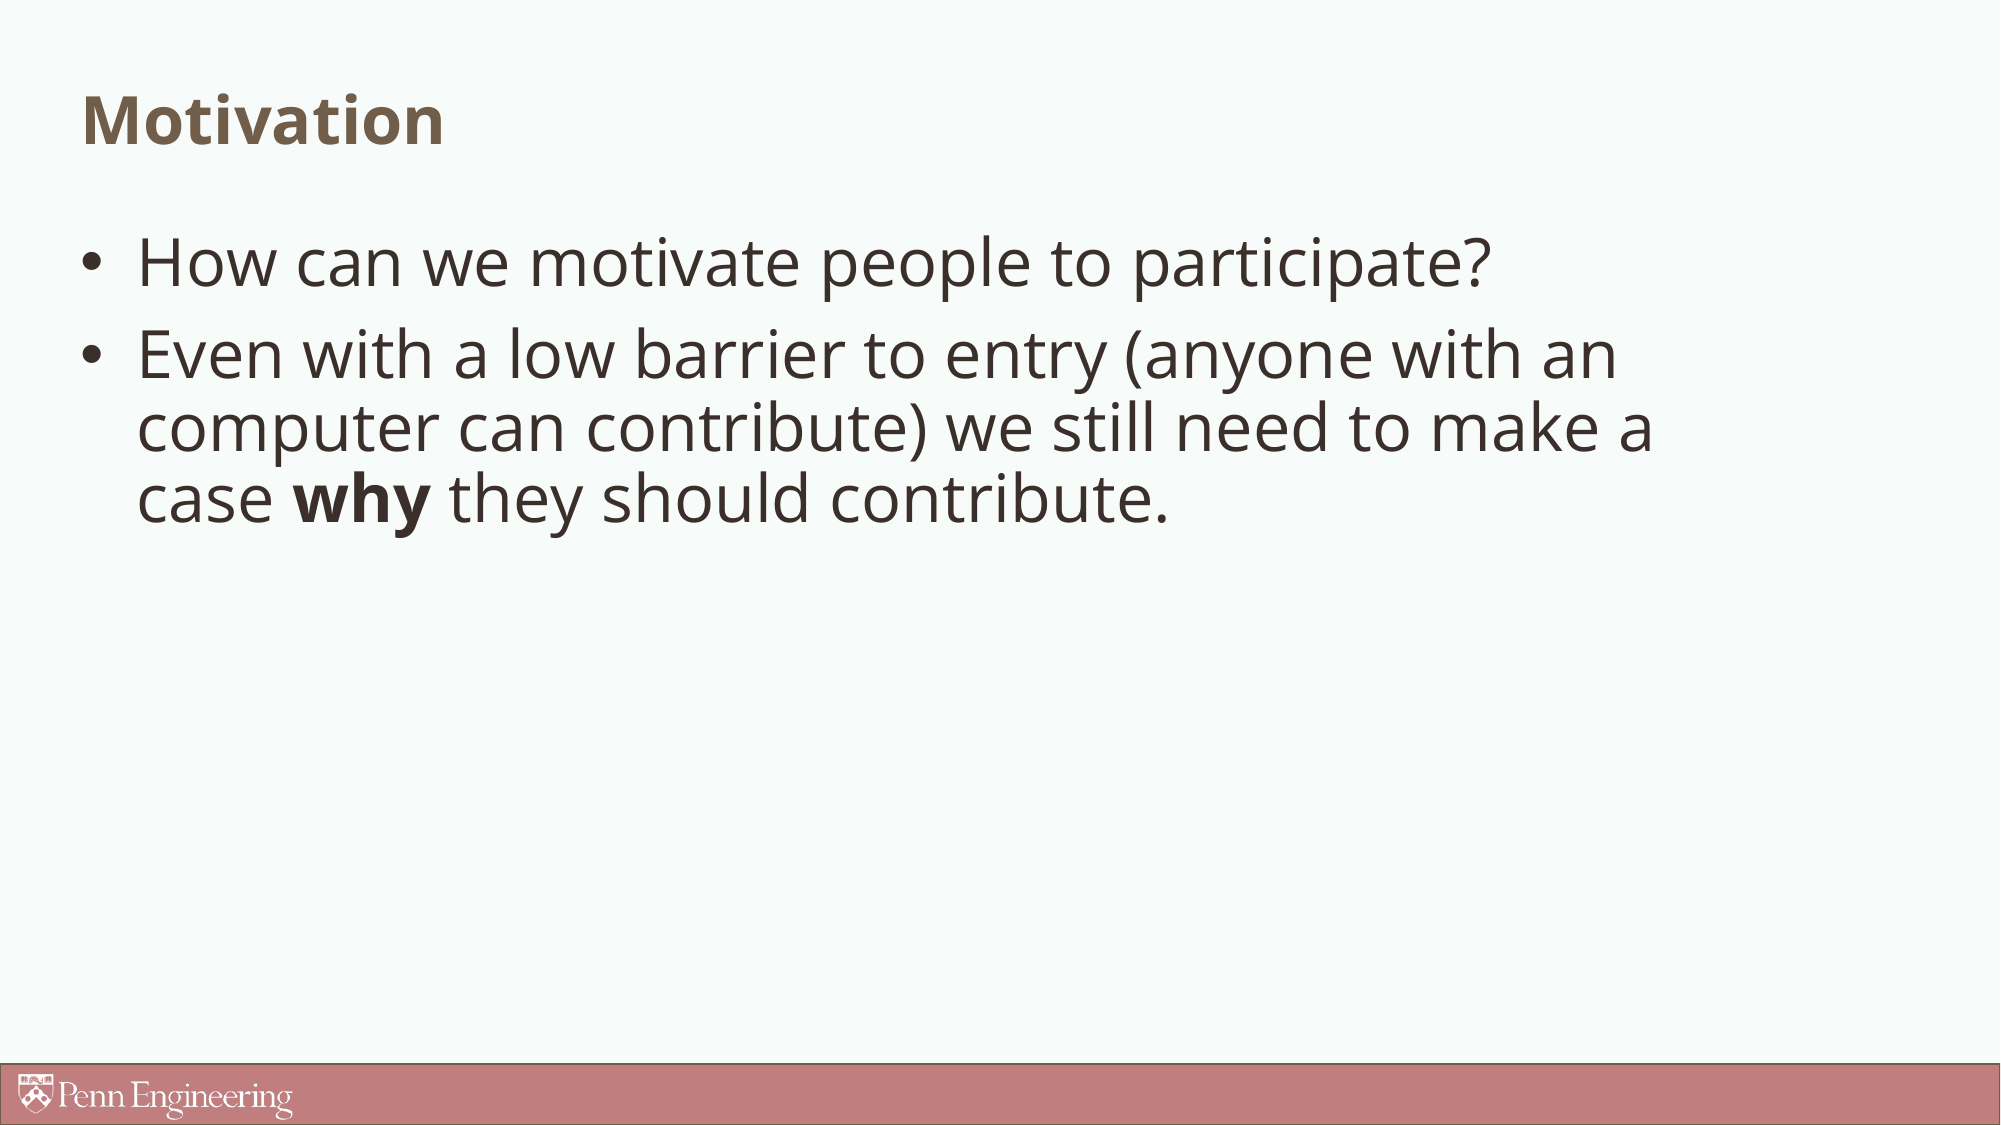

# Motivation
How can we motivate people to participate?
Even with a low barrier to entry (anyone with an computer can contribute) we still need to make a case why they should contribute.